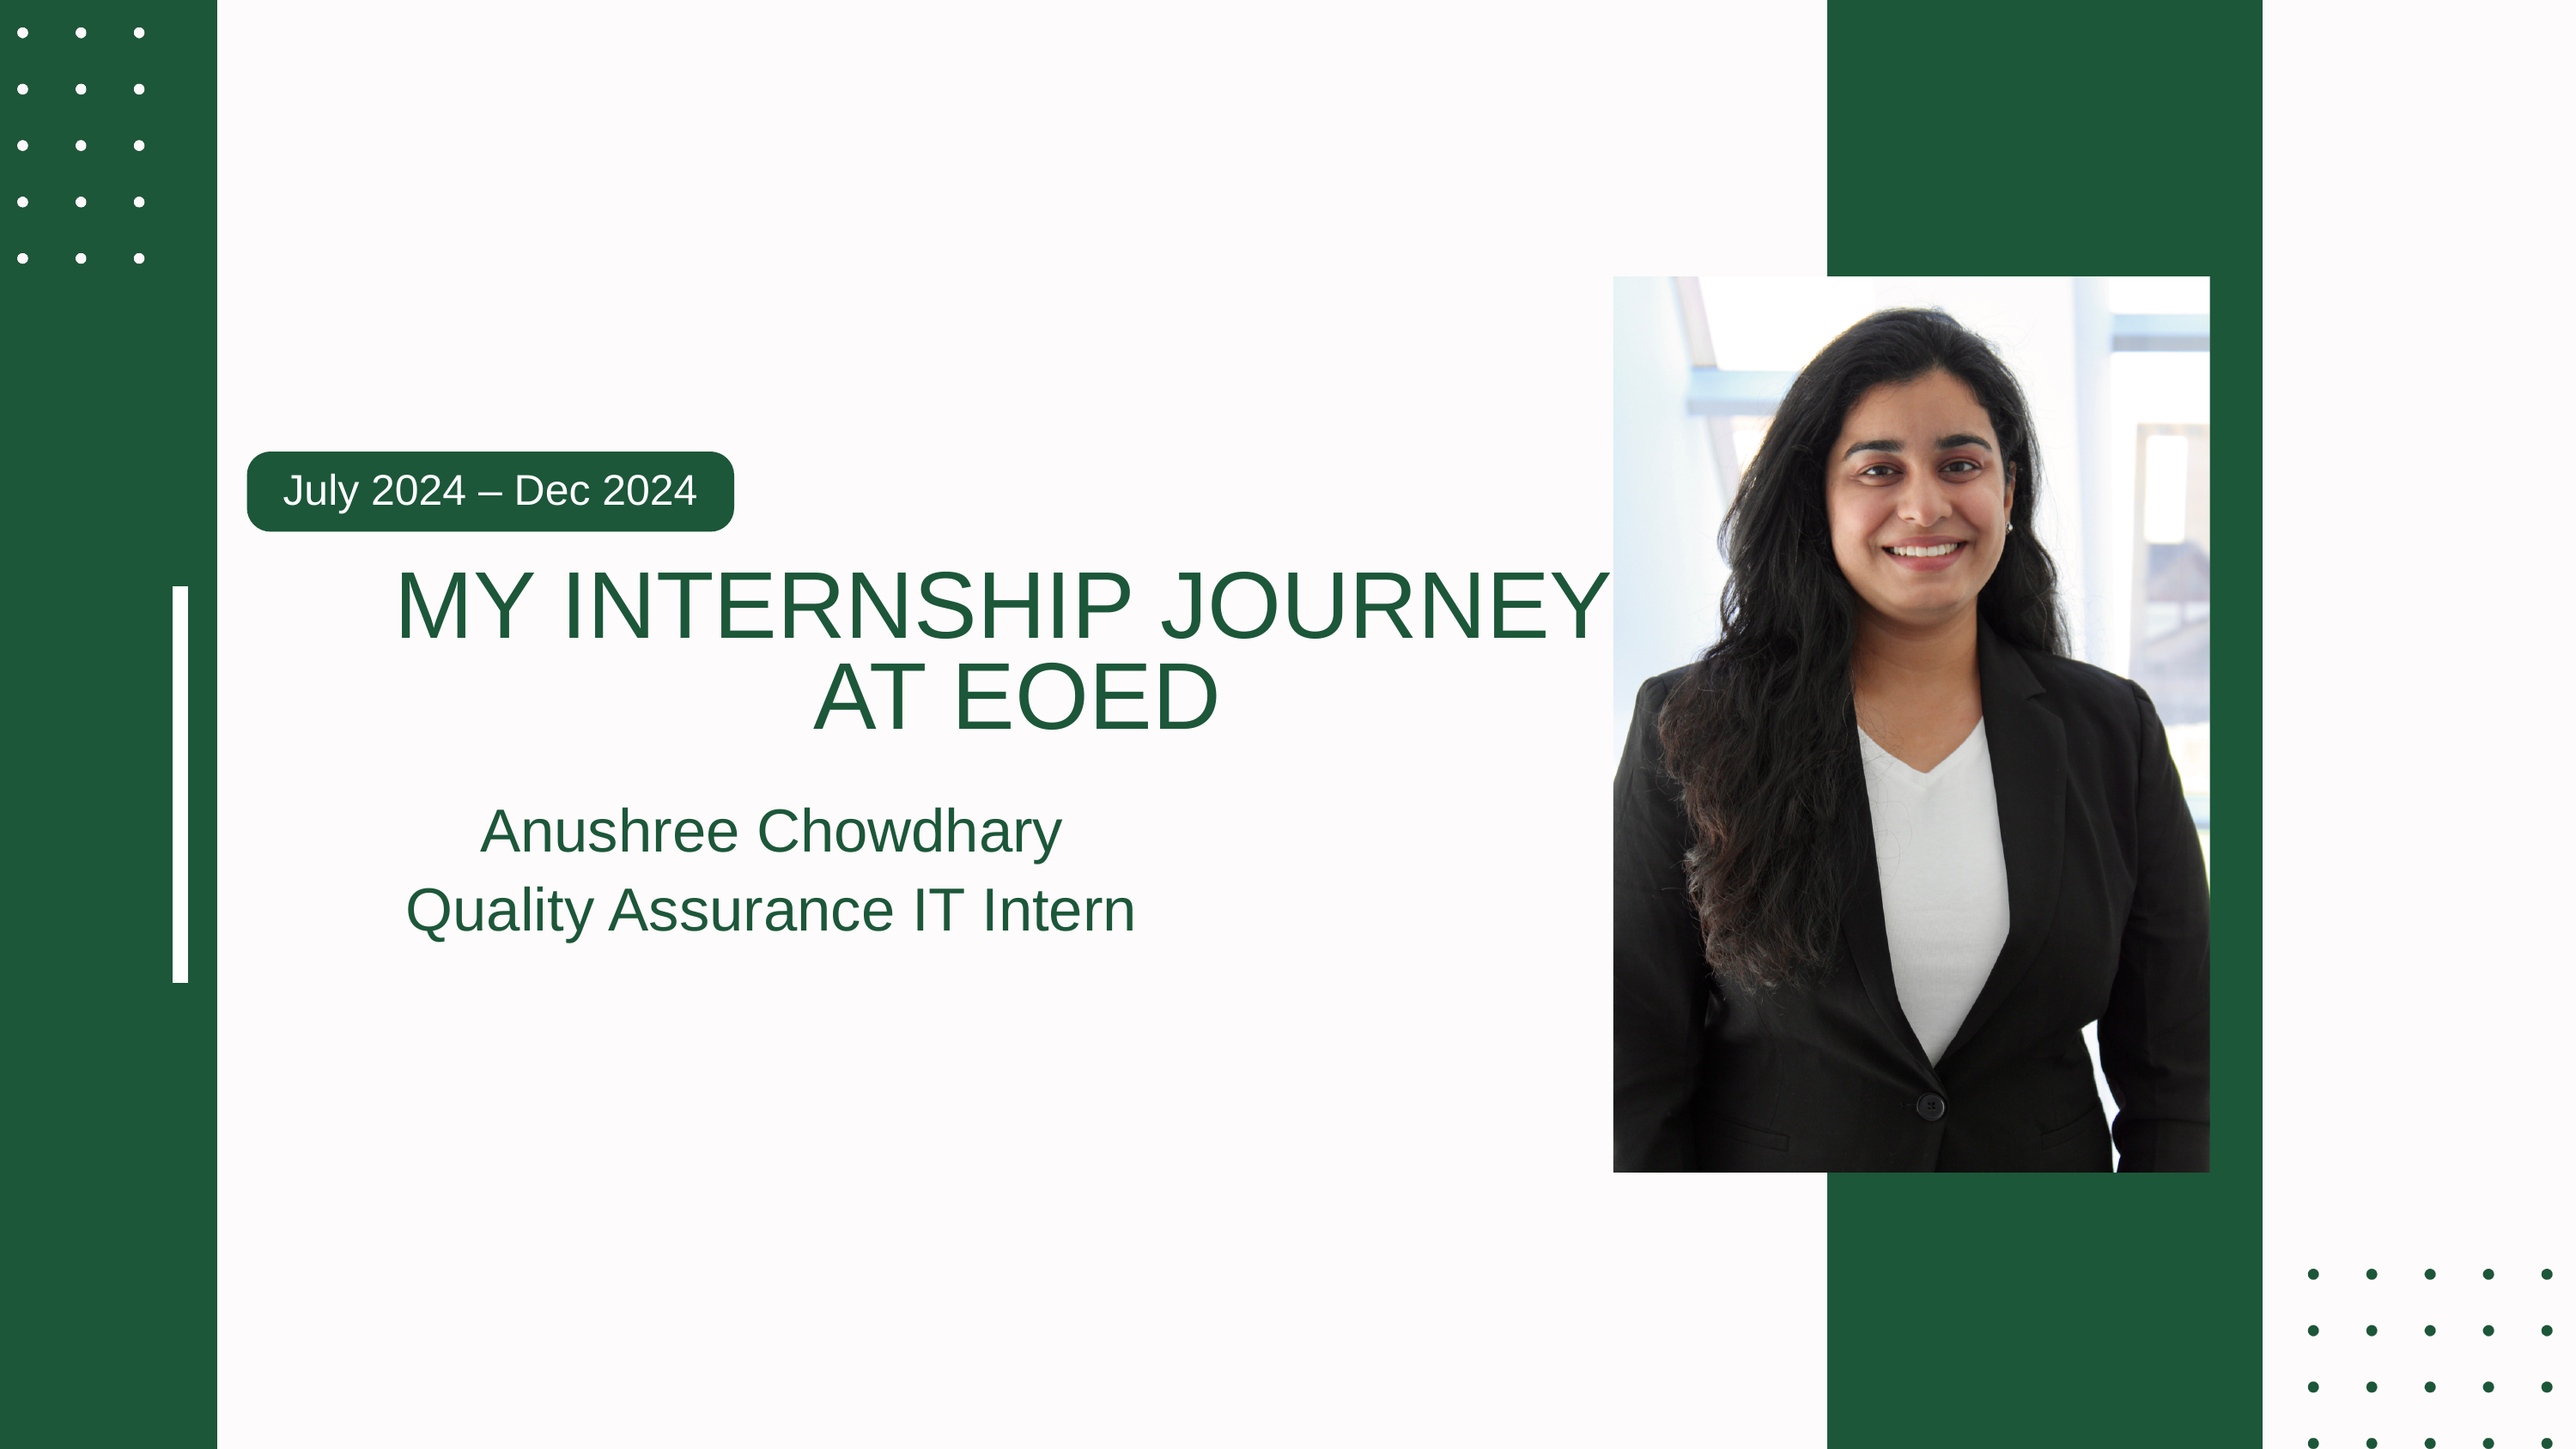

July 2024 – Dec 2024
MY INTERNSHIP JOURNEY
 AT EOED

Anushree Chowdhary
Quality Assurance IT Intern